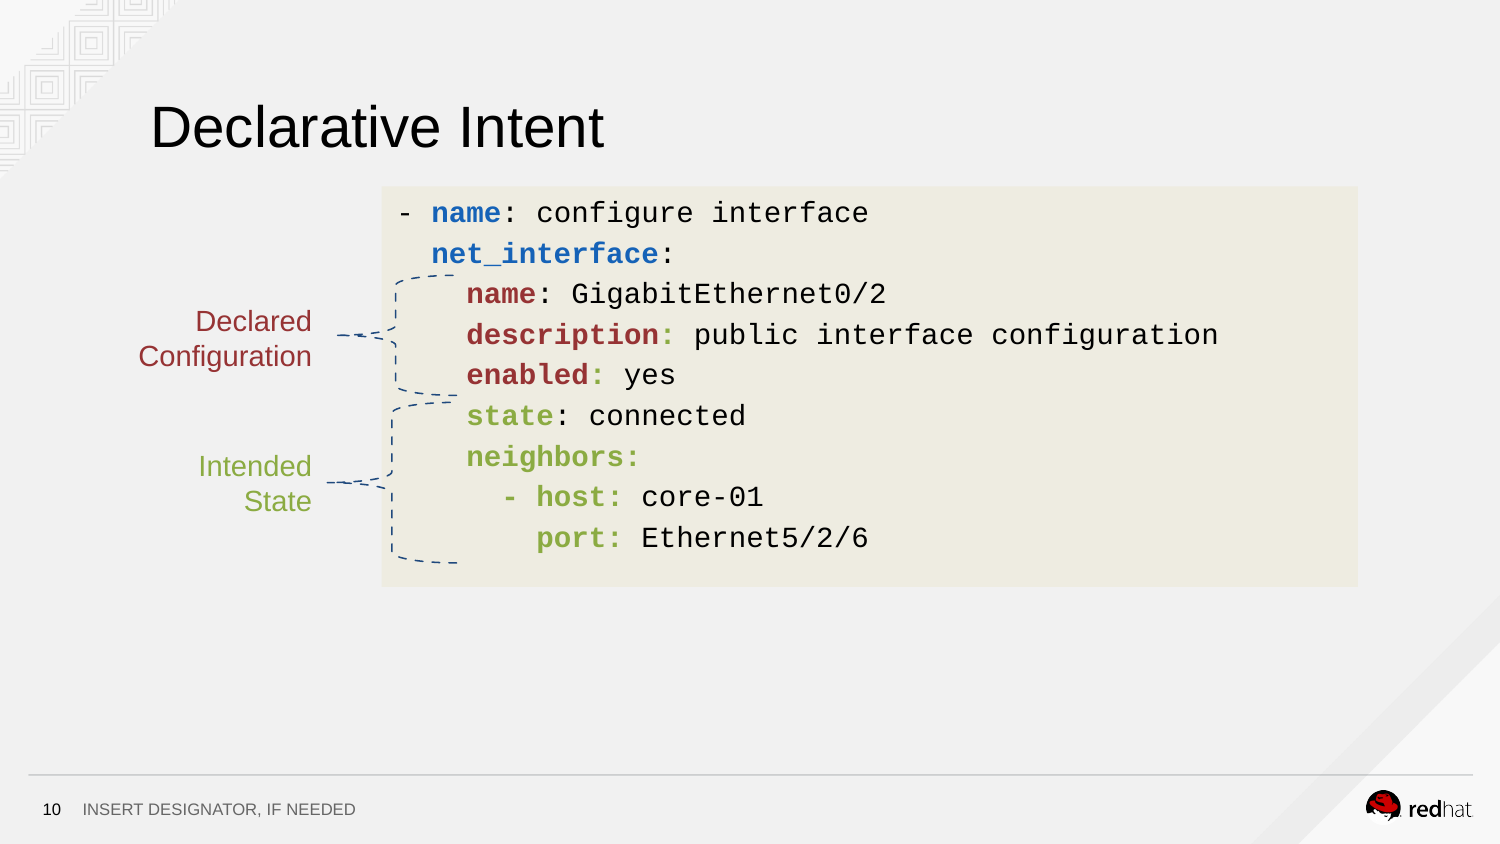

Declarative Intent
- name: configure interface
  net_interface:
    name: GigabitEthernet0/2
    description: public interface configuration
    enabled: yes
    state: connected
    neighbors:
      - host: core-01
        port: Ethernet5/2/6

Declared Configuration

Intended State
10